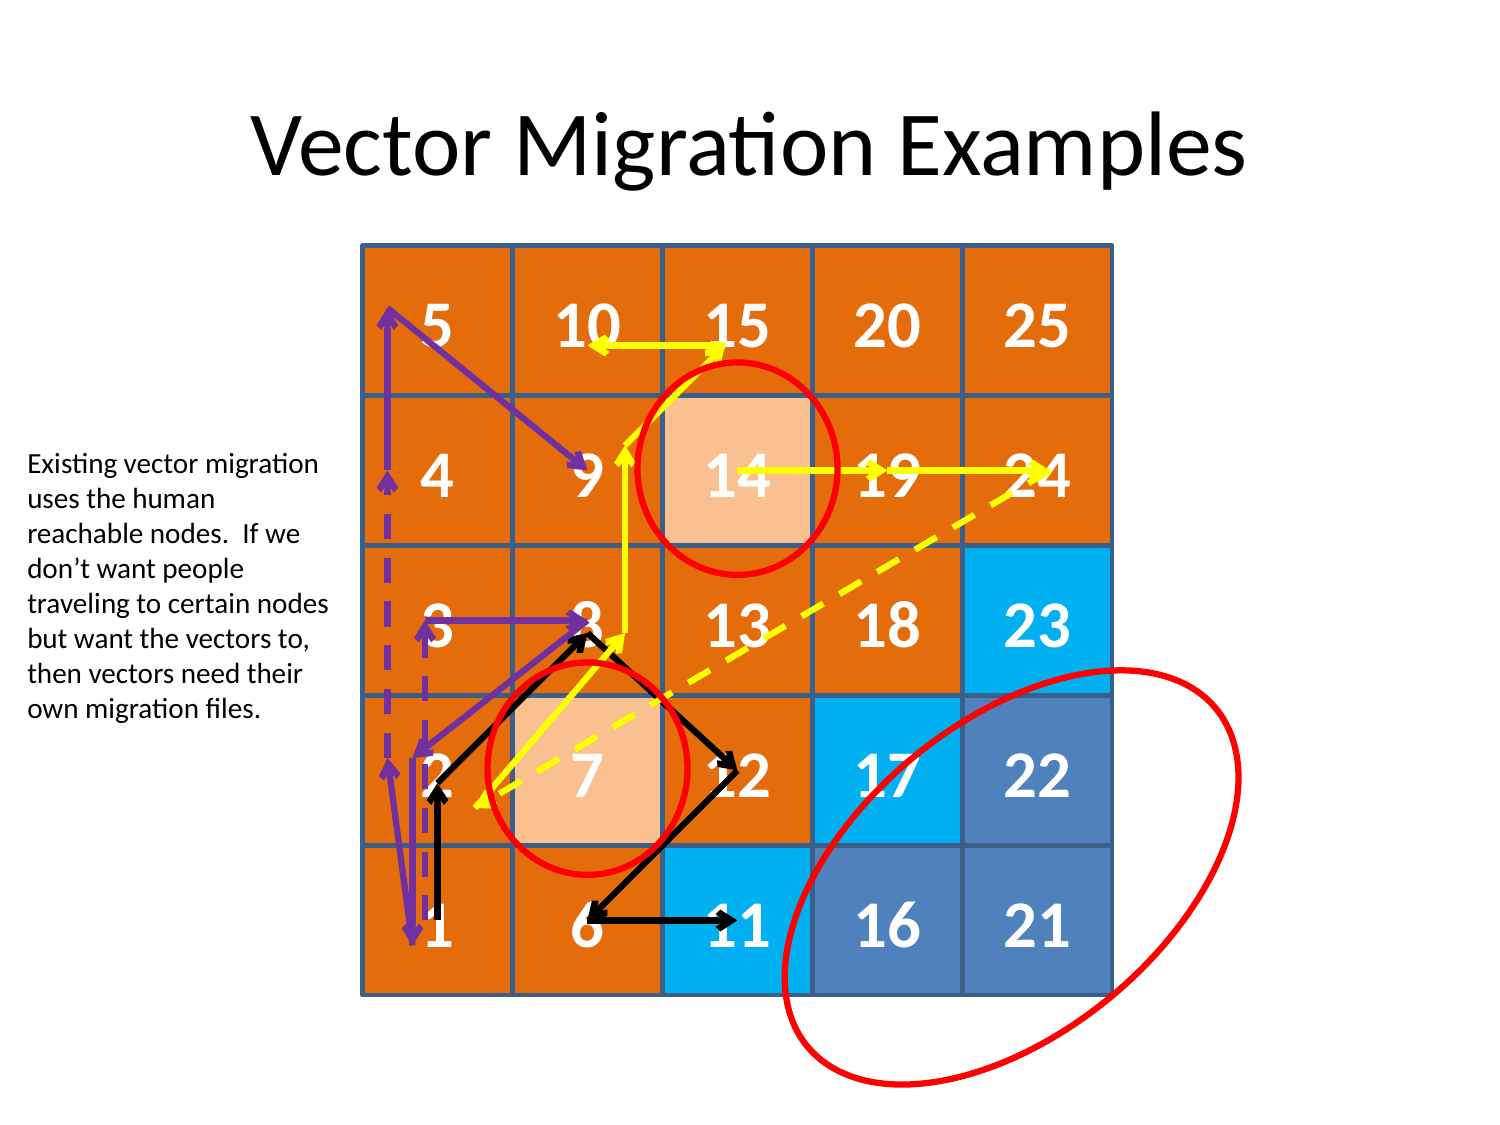

# Vector Migration Examples
5
10
15
20
25
4
9
14
19
24
3
8
13
18
23
2
7
12
17
22
1
6
11
16
21

Existing vector migration uses the human reachable nodes.  If we don’t want people traveling to certain nodes but want the vectors to, then vectors need their own migration files.